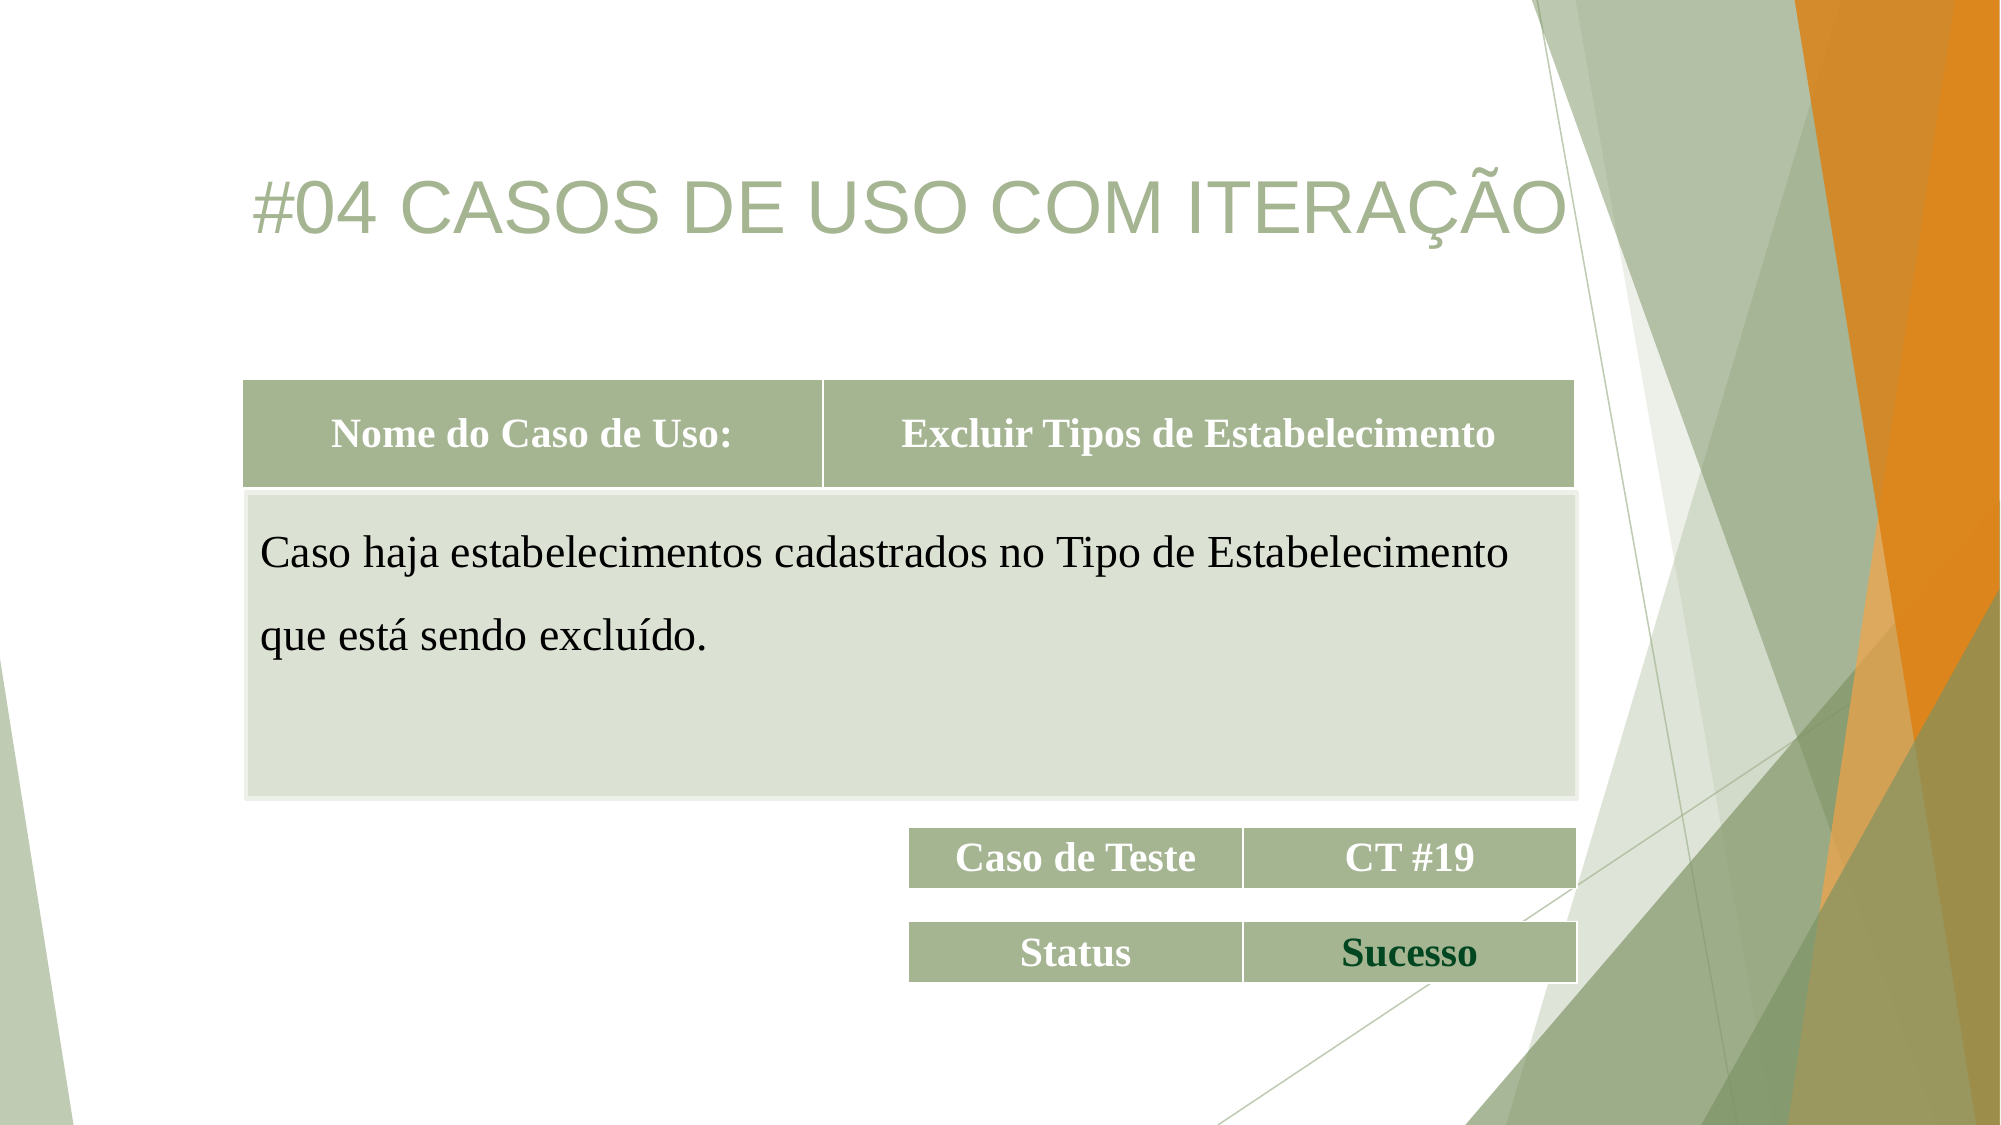

#04 CASOS DE USO COM ITERAÇÃO
| Nome do Caso de Uso: | Excluir Tipos de Estabelecimento |
| --- | --- |

Caso haja estabelecimentos cadastrados no Tipo de Estabelecimento que está sendo excluído.

| Caso de Teste | CT #19 |
| --- | --- |
| Status | Sucesso |
| --- | --- |